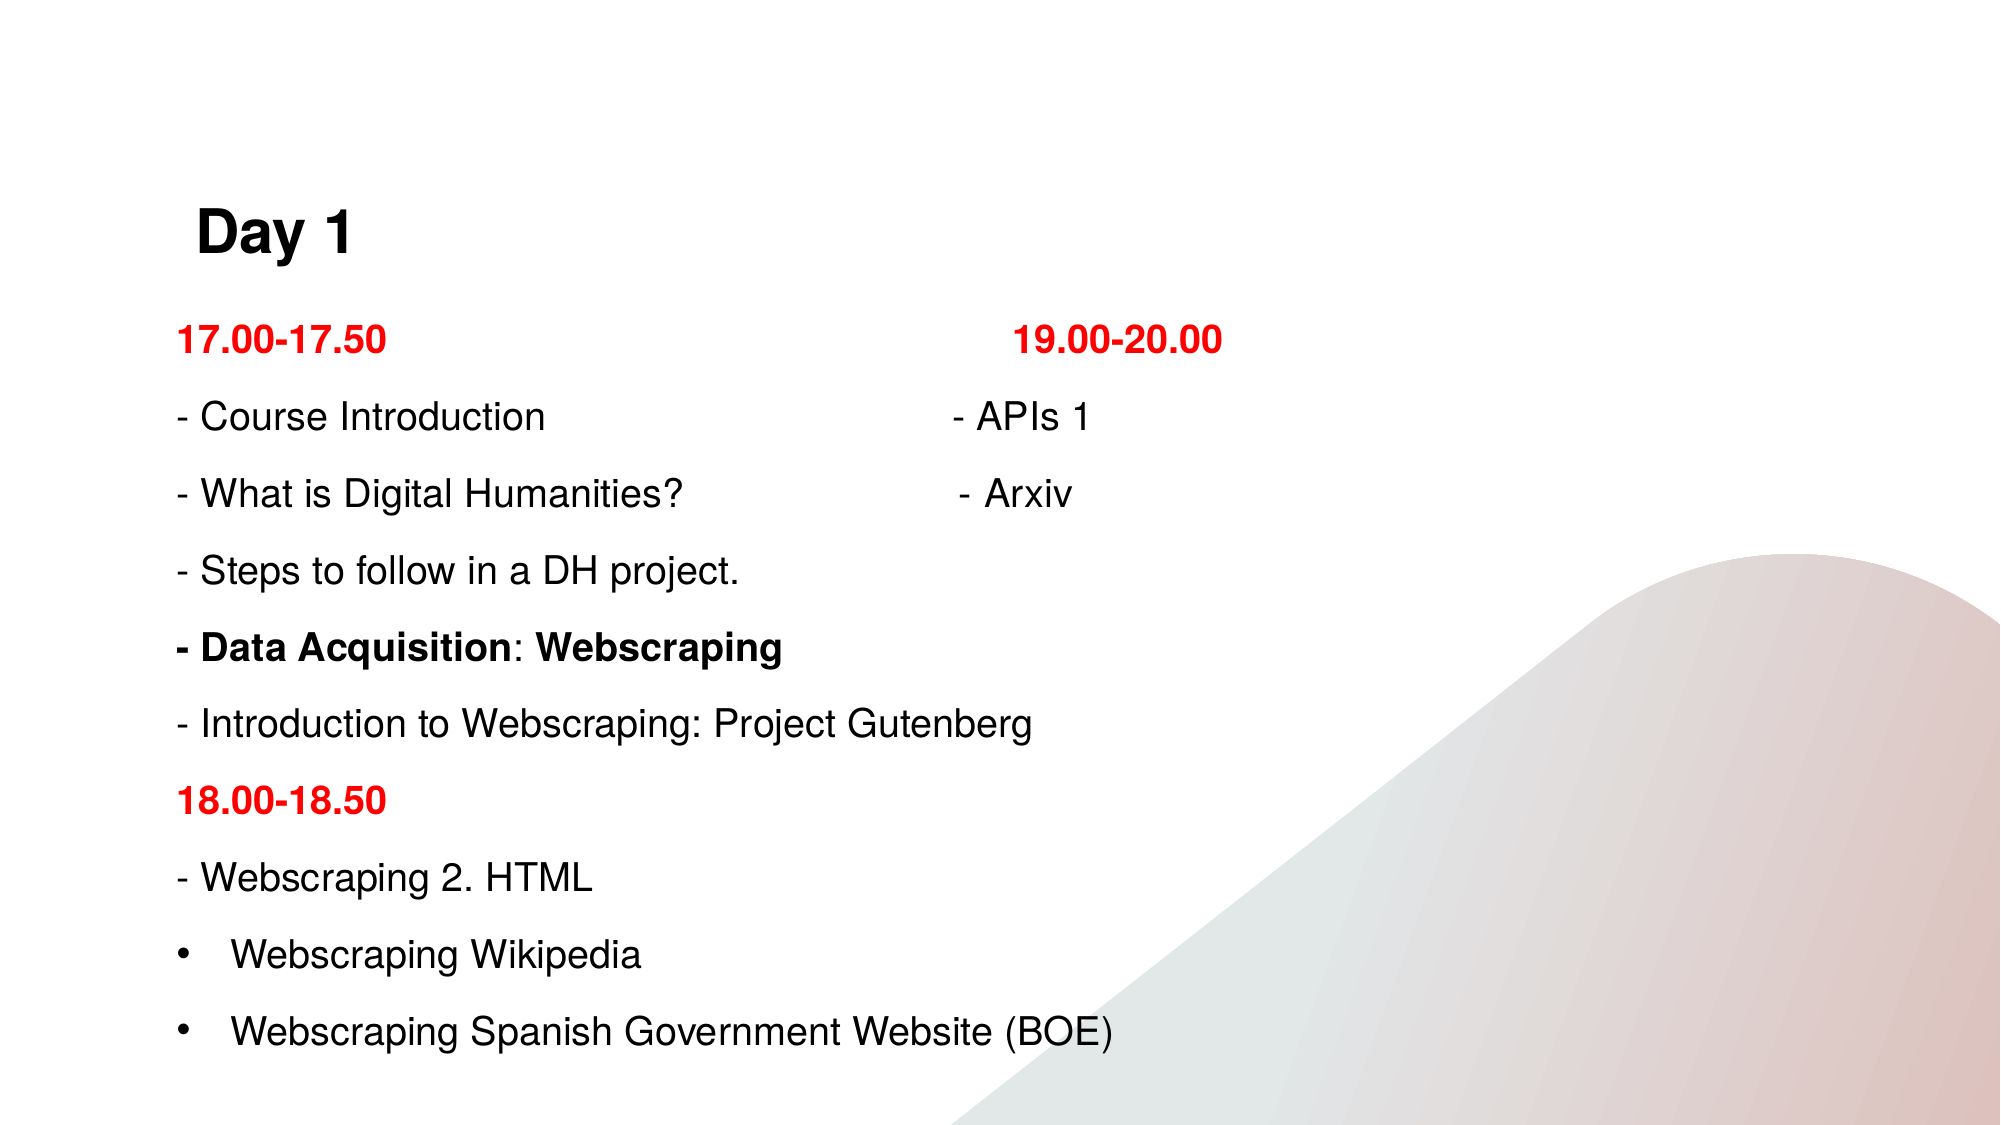

# Day 1
17.00-17.50                                                         19.00-20.00
- Course Introduction                                     - APIs 1
- What is Digital Humanities?                         - Arxiv
- Steps to follow in a DH project.
- Data Acquisition: Webscraping
- Introduction to Webscraping: Project Gutenberg
18.00-18.50
- Webscraping 2. HTML
Webscraping Wikipedia
Webscraping Spanish Government Website (BOE)